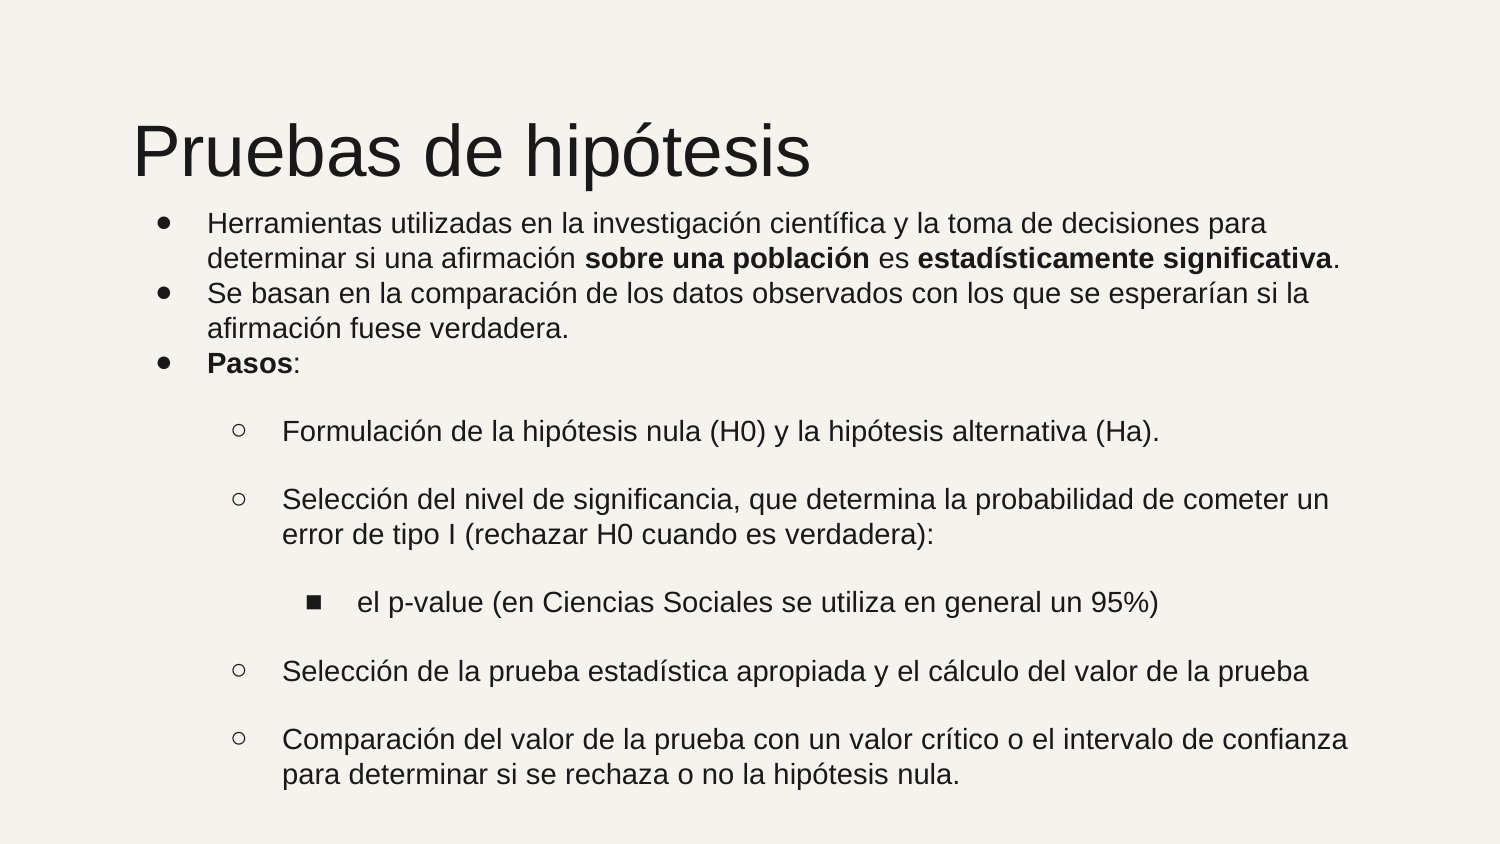

31
# Pruebas de hipótesis
Herramientas utilizadas en la investigación científica y la toma de decisiones para determinar si una afirmación sobre una población es estadísticamente significativa.
Se basan en la comparación de los datos observados con los que se esperarían si la afirmación fuese verdadera.
Pasos:
Formulación de la hipótesis nula (H0) y la hipótesis alternativa (Ha).
Selección del nivel de significancia, que determina la probabilidad de cometer un error de tipo I (rechazar H0 cuando es verdadera):
el p-value (en Ciencias Sociales se utiliza en general un 95%)
Selección de la prueba estadística apropiada y el cálculo del valor de la prueba
Comparación del valor de la prueba con un valor crítico o el intervalo de confianza para determinar si se rechaza o no la hipótesis nula.